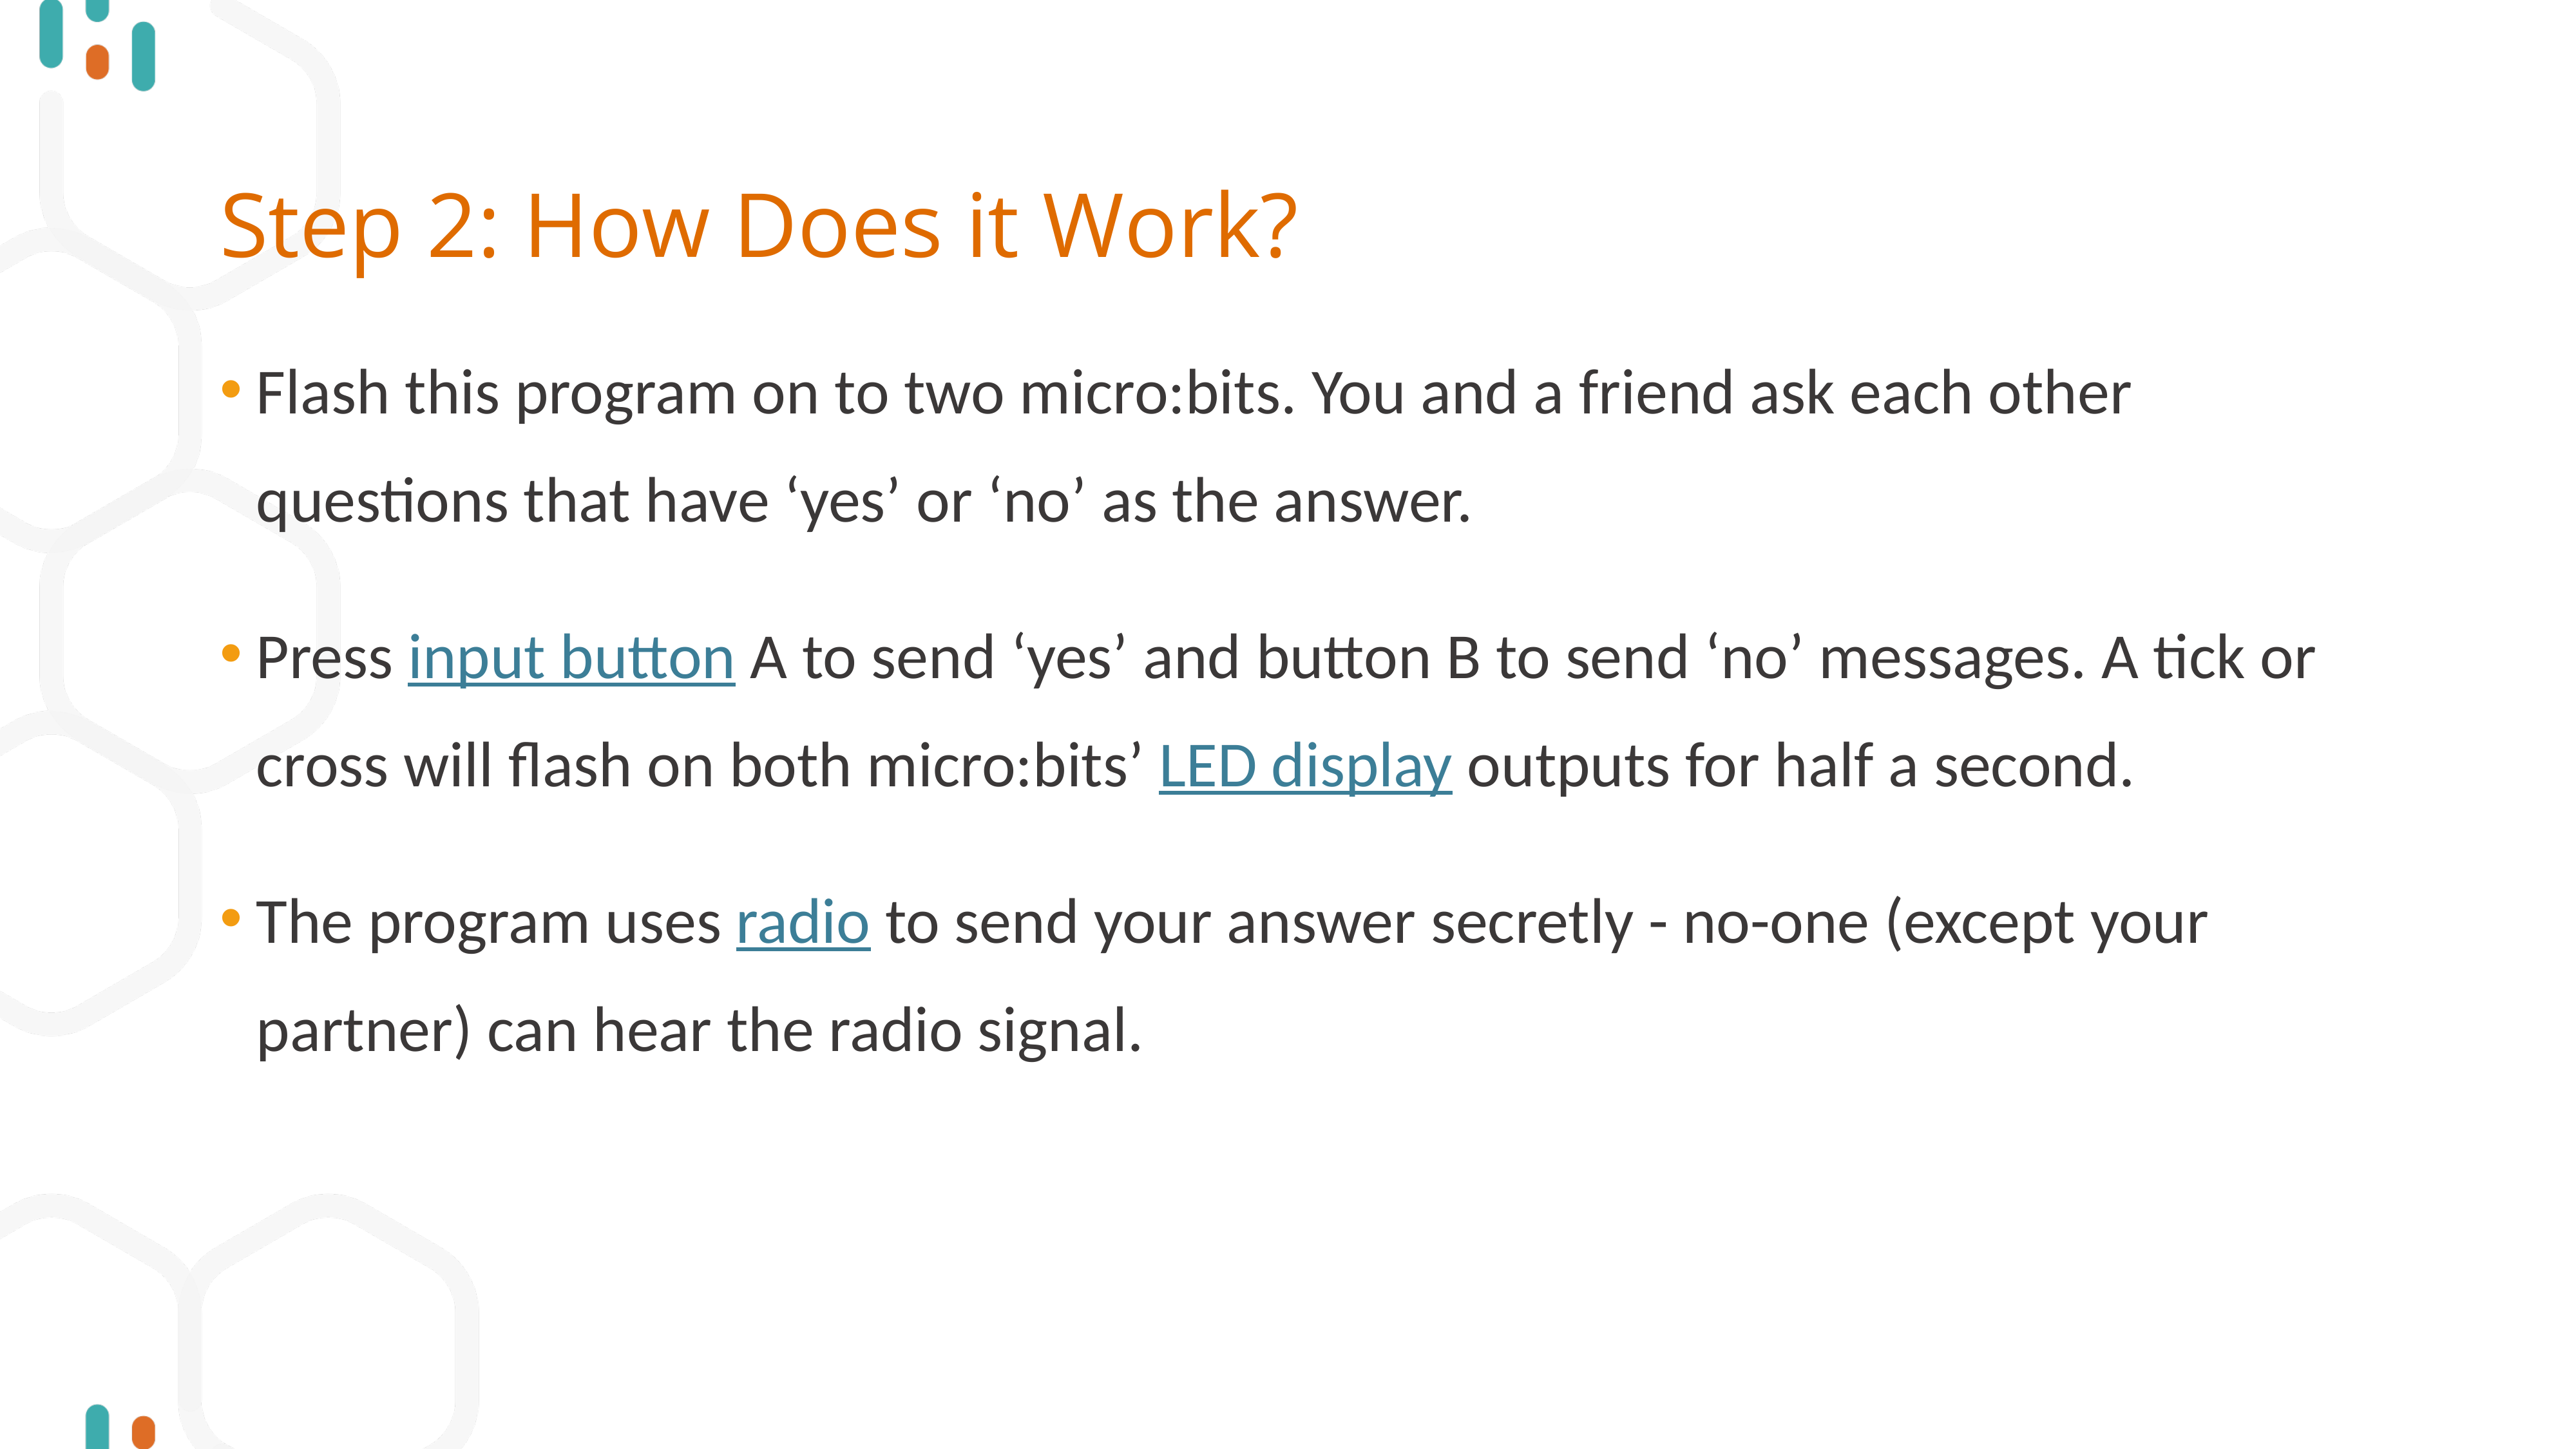

# Step 2: How Does it Work?
Flash this program on to two micro:bits. You and a friend ask each other questions that have ‘yes’ or ‘no’ as the answer.
Press input button A to send ‘yes’ and button B to send ‘no’ messages. A tick or cross will flash on both micro:bits’ LED display outputs for half a second.
The program uses radio to send your answer secretly - no-one (except your partner) can hear the radio signal.